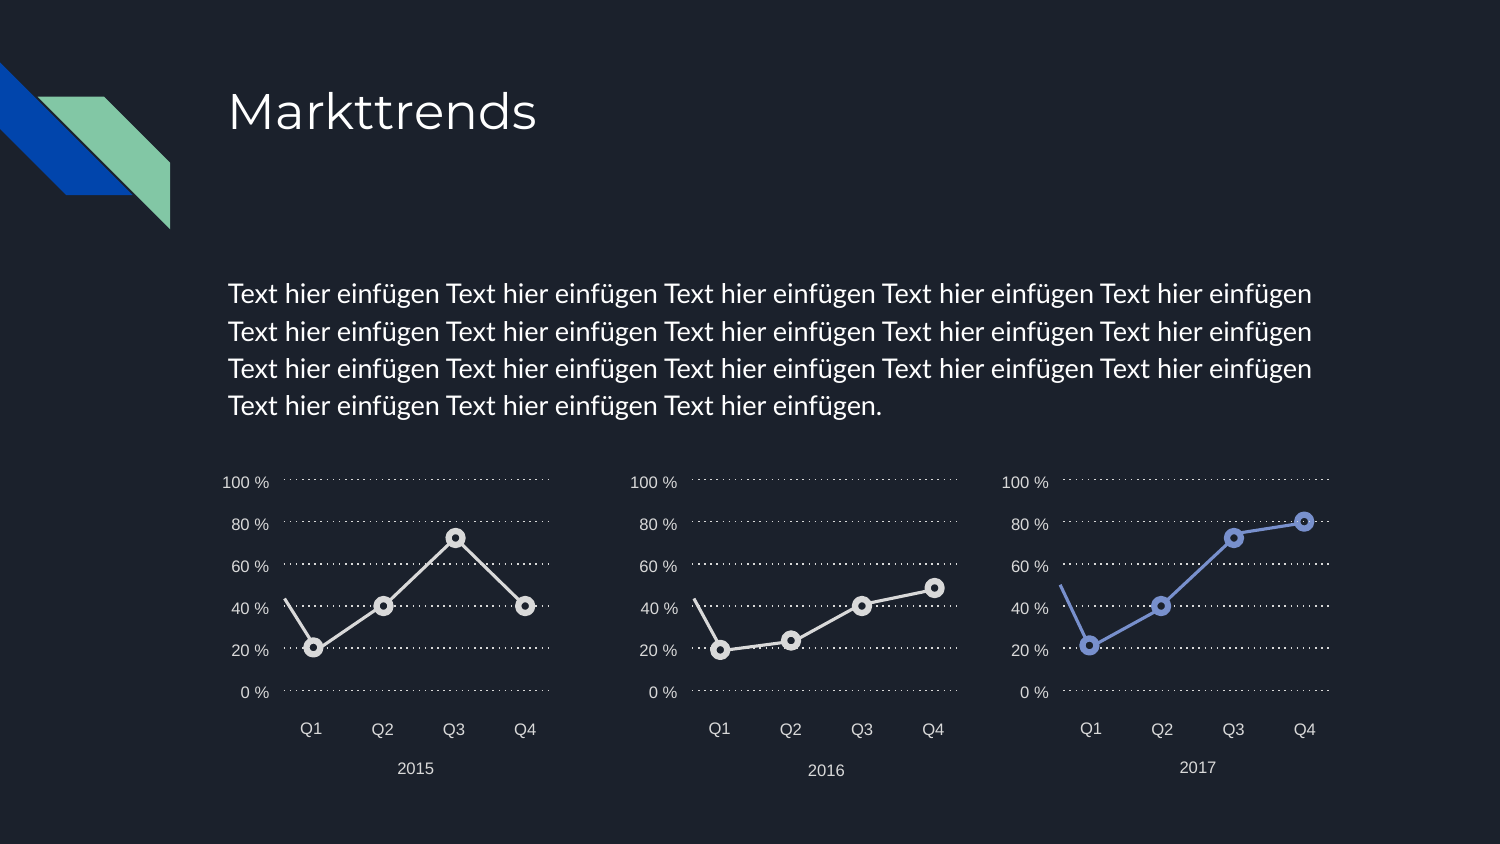

# Markttrends
Text hier einfügen Text hier einfügen Text hier einfügen Text hier einfügen Text hier einfügen Text hier einfügen Text hier einfügen Text hier einfügen Text hier einfügen Text hier einfügen Text hier einfügen Text hier einfügen Text hier einfügen Text hier einfügen Text hier einfügen Text hier einfügen Text hier einfügen Text hier einfügen.
100 %
80 %

60 %
40 %

20 %

0 %
Q1
Q2
Q3
Q4
2015
100 %
80 %

60 %
40 %

20 %

0 %
Q1
Q2
Q3
Q4
2017
100 %
80 %
60 %
40 %

20 %

0 %
Q1
Q2
Q3
Q4
2016